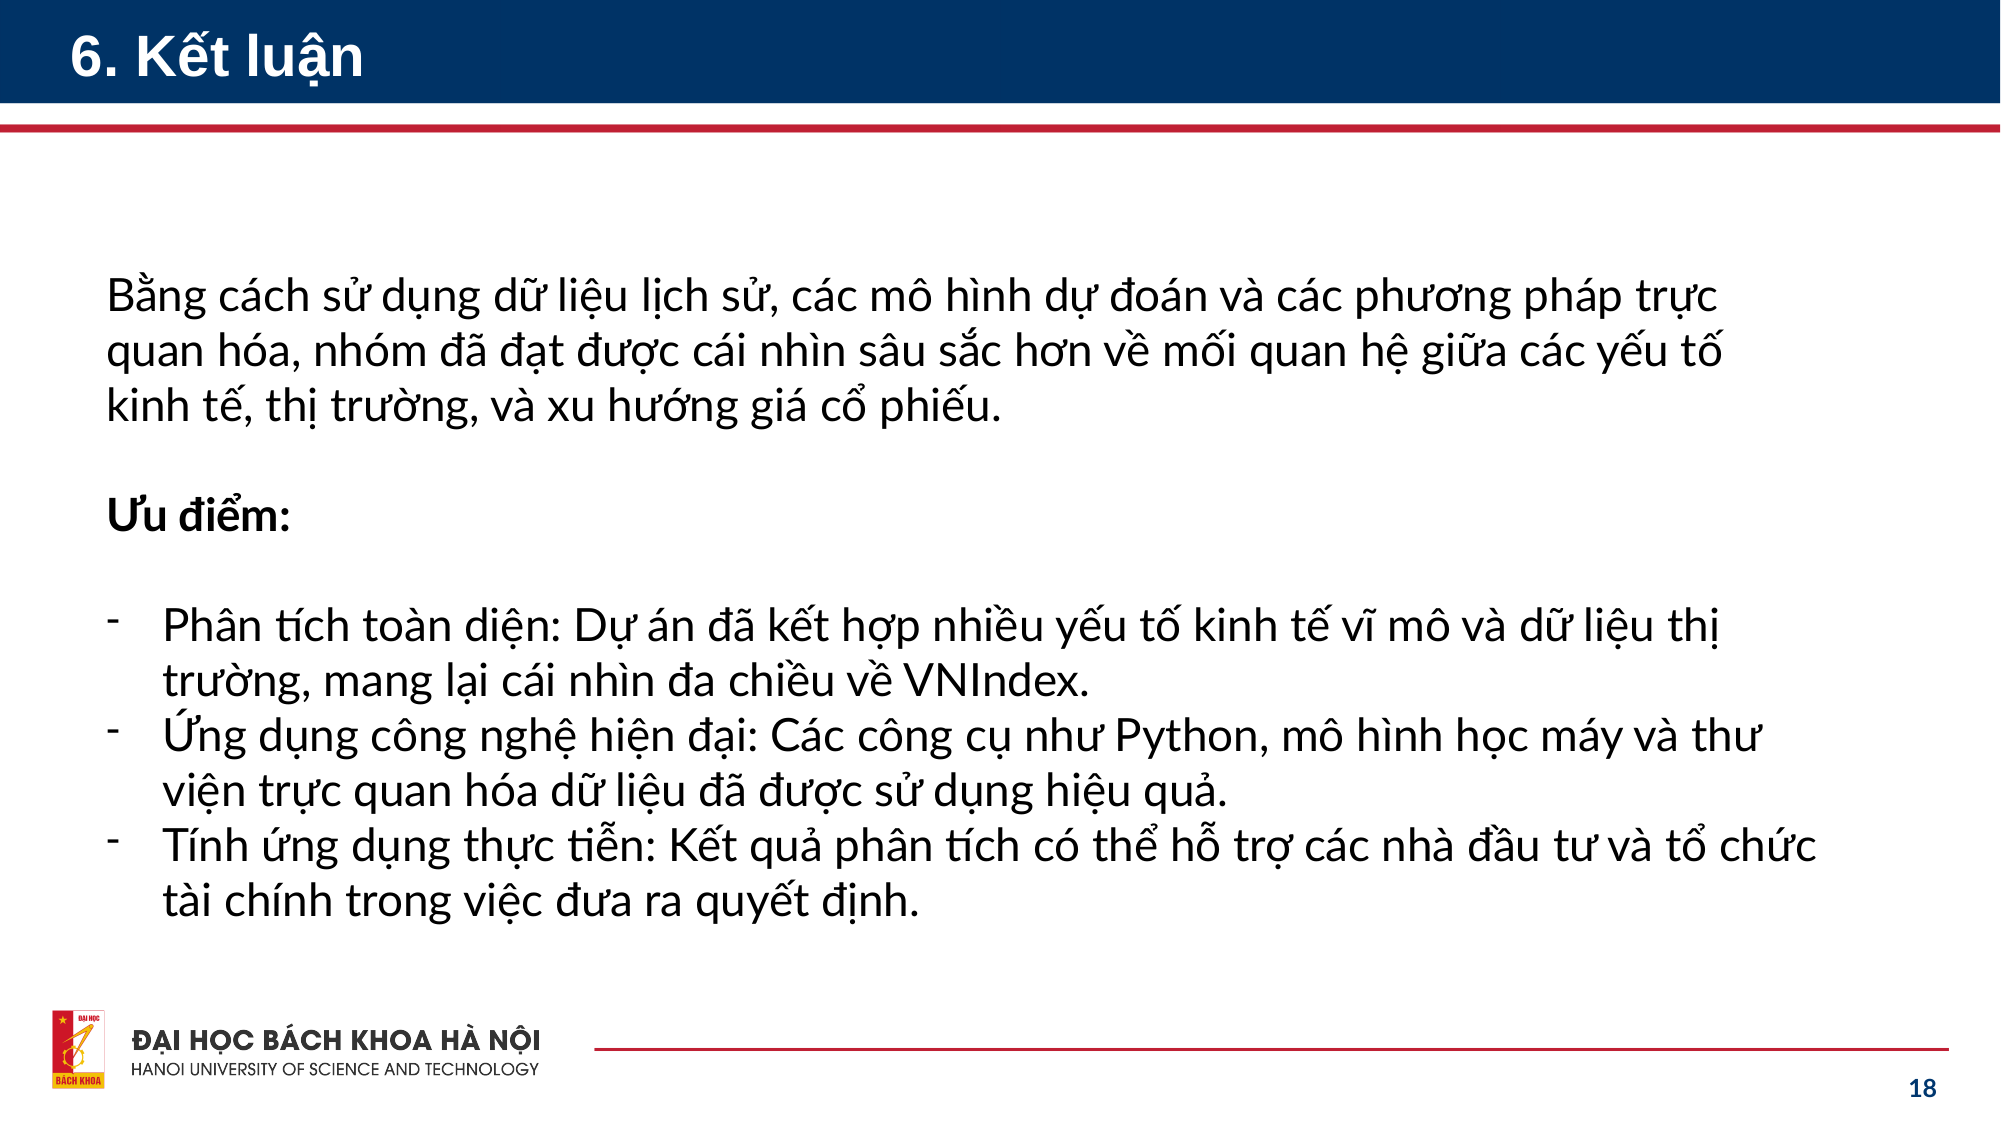

# 6. Kết luận
Bằng cách sử dụng dữ liệu lịch sử, các mô hình dự đoán và các phương pháp trực quan hóa, nhóm đã đạt được cái nhìn sâu sắc hơn về mối quan hệ giữa các yếu tố kinh tế, thị trường, và xu hướng giá cổ phiếu.

Ưu điểm:

Phân tích toàn diện: Dự án đã kết hợp nhiều yếu tố kinh tế vĩ mô và dữ liệu thị trường, mang lại cái nhìn đa chiều về VNIndex.
Ứng dụng công nghệ hiện đại: Các công cụ như Python, mô hình học máy và thư viện trực quan hóa dữ liệu đã được sử dụng hiệu quả.
Tính ứng dụng thực tiễn: Kết quả phân tích có thể hỗ trợ các nhà đầu tư và tổ chức tài chính trong việc đưa ra quyết định.
18